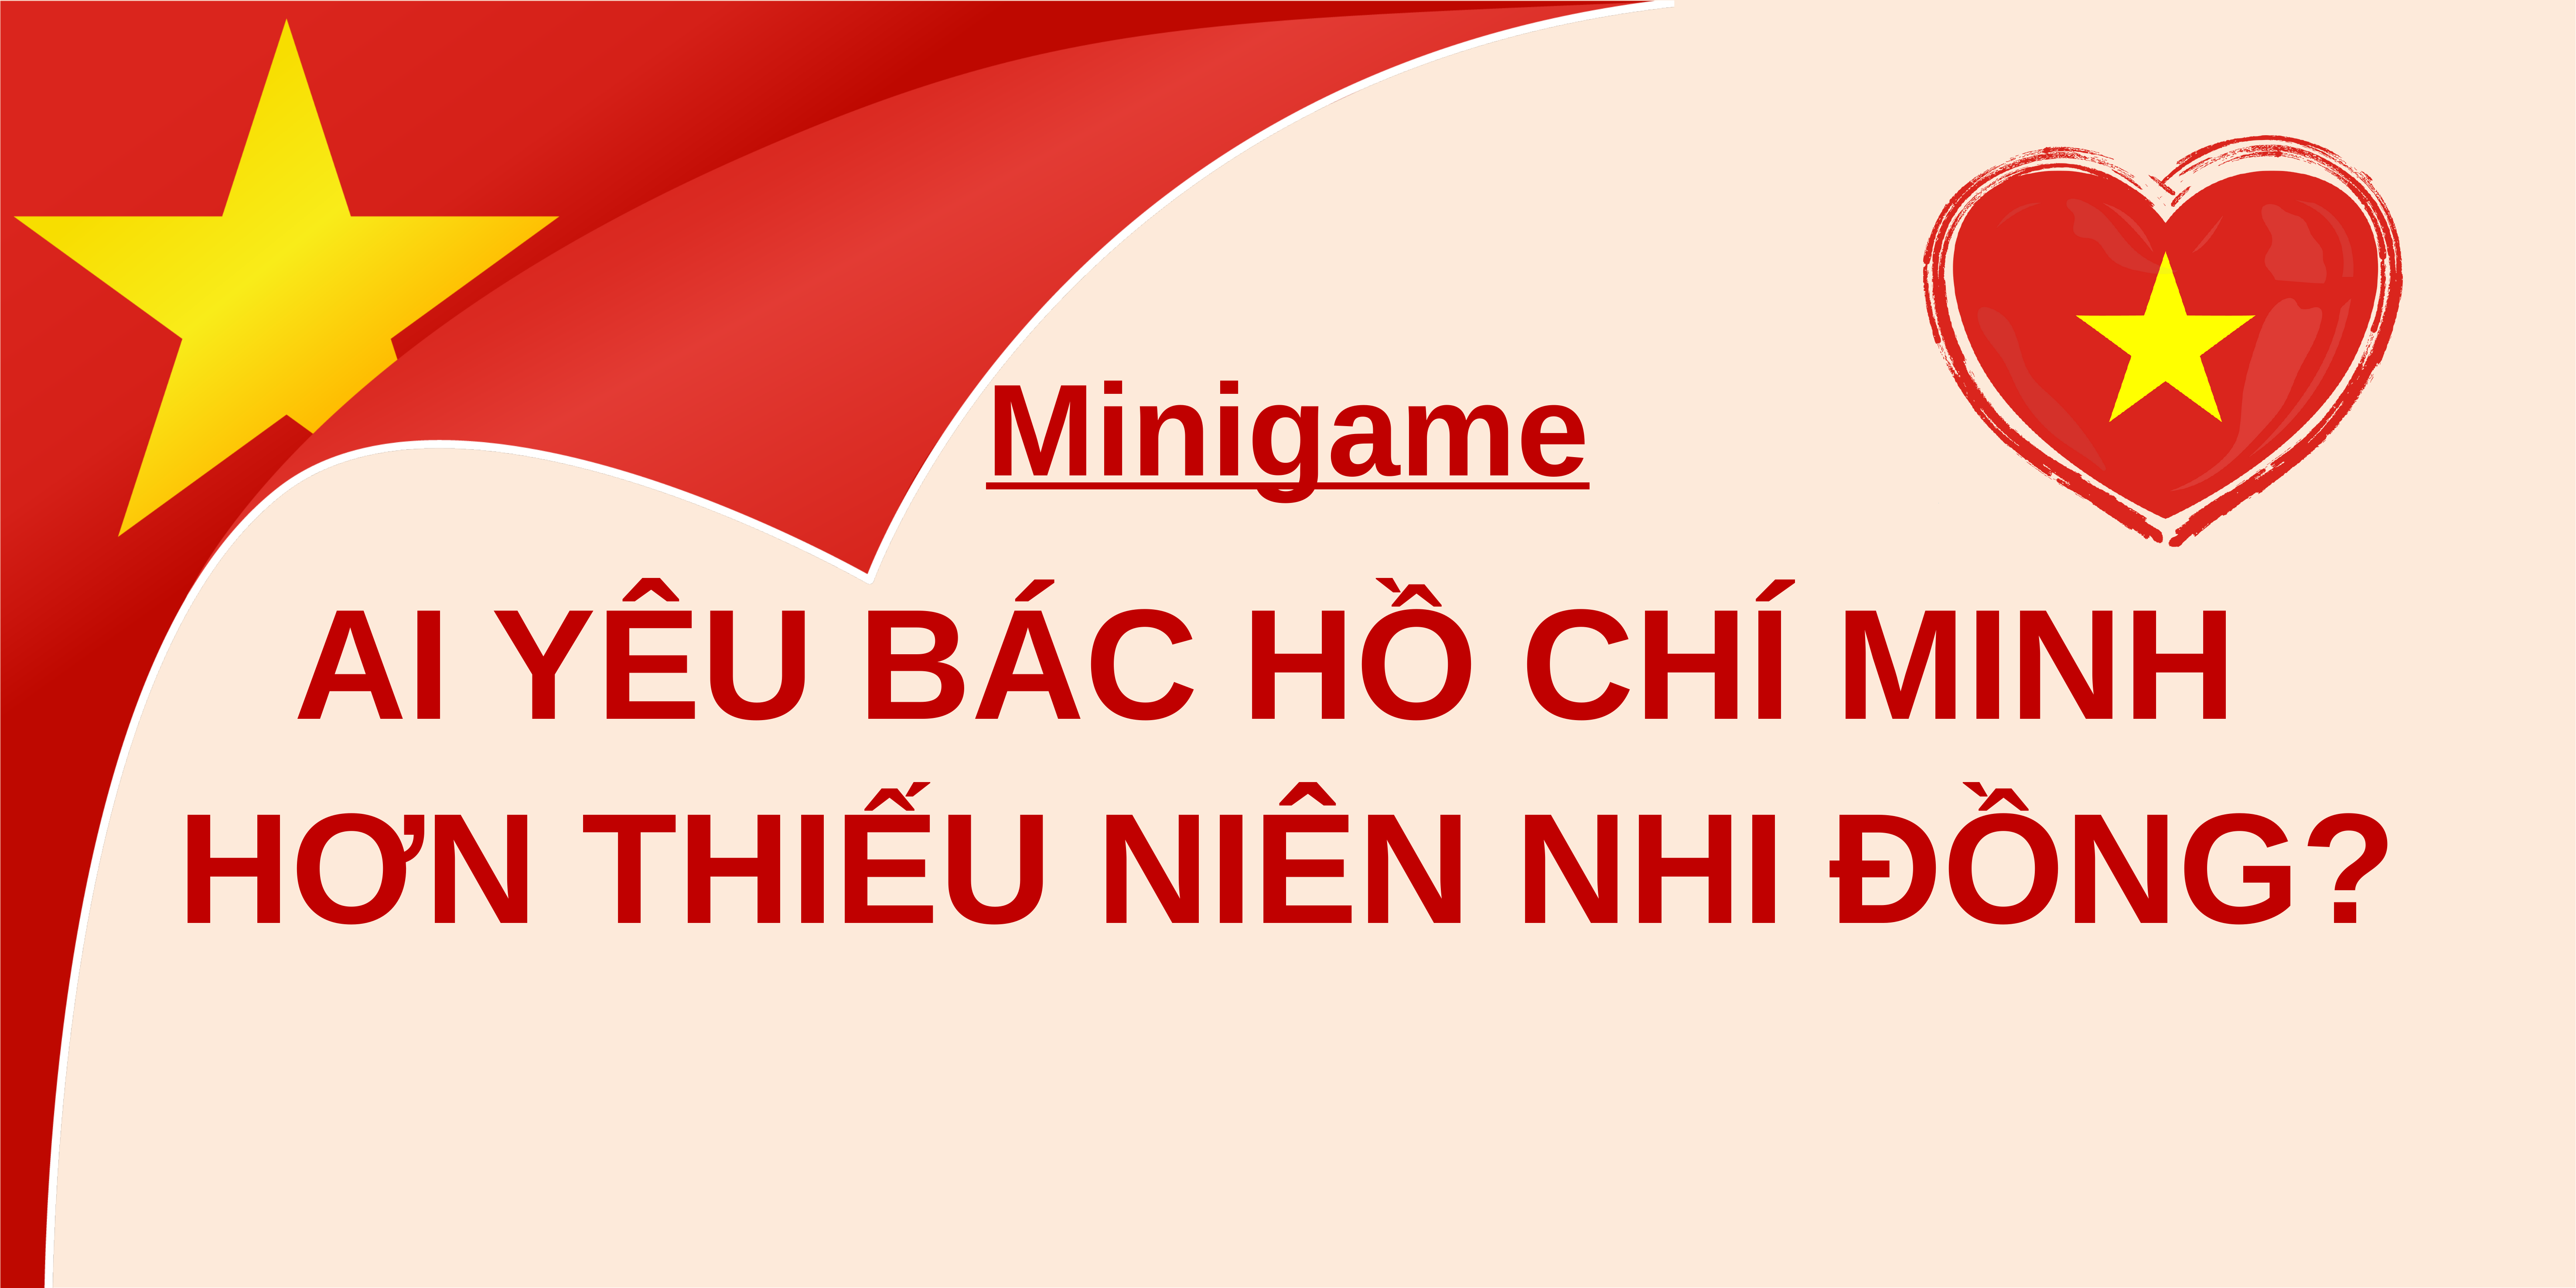

Minigame
AI YÊU BÁC HỒ CHÍ MINH
HƠN THIẾU NIÊN NHI ĐỒNG?